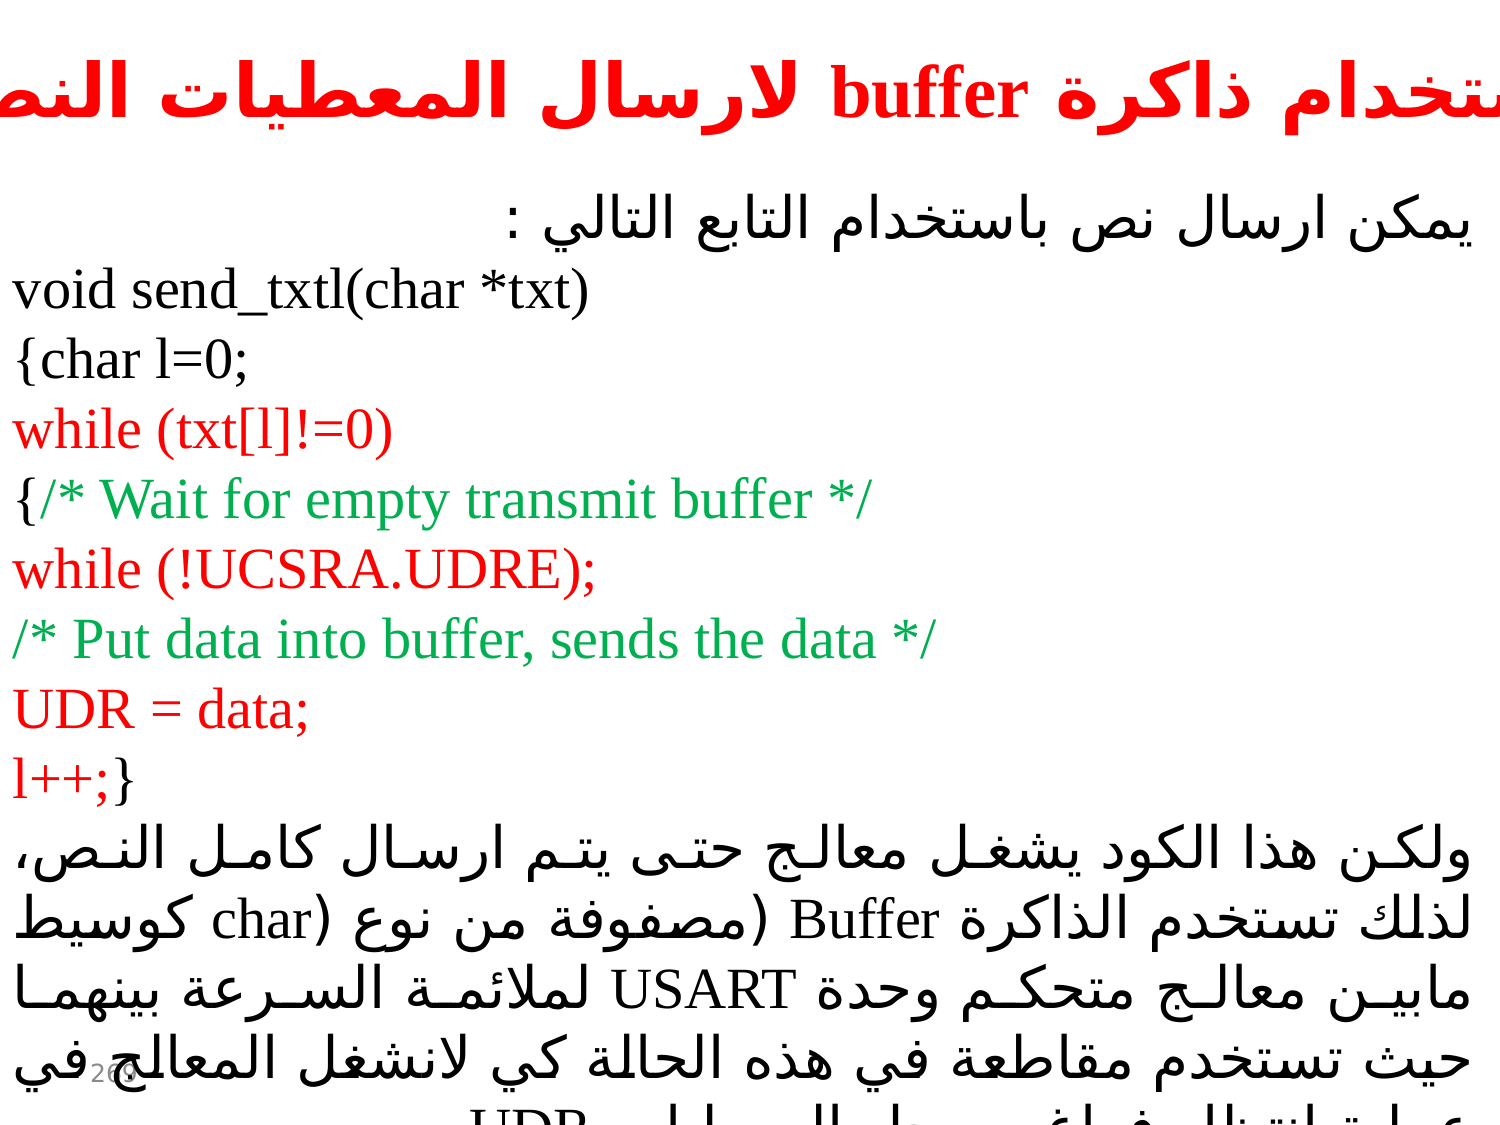

استخدام ذاكرة buffer لارسال المعطيات النصية
يمكن ارسال نص باستخدام التابع التالي :
void send_txtl(char *txt)
{char l=0;
while (txt[l]!=0)
{/* Wait for empty transmit buffer */
while (!UCSRA.UDRE);
/* Put data into buffer, sends the data */
UDR = data;
l++;}
ولكن هذا الكود يشغل معالج حتى يتم ارسال كامل النص، لذلك تستخدم الذاكرة Buffer (مصفوفة من نوع (char كوسيط مابين معالج متحكم وحدة USART لملائمة السرعة بينهما حيث تستخدم مقاطعة في هذه الحالة كي لانشغل المعالج في عملية انتظار فراغ مسجل المعطيات UDR.

269